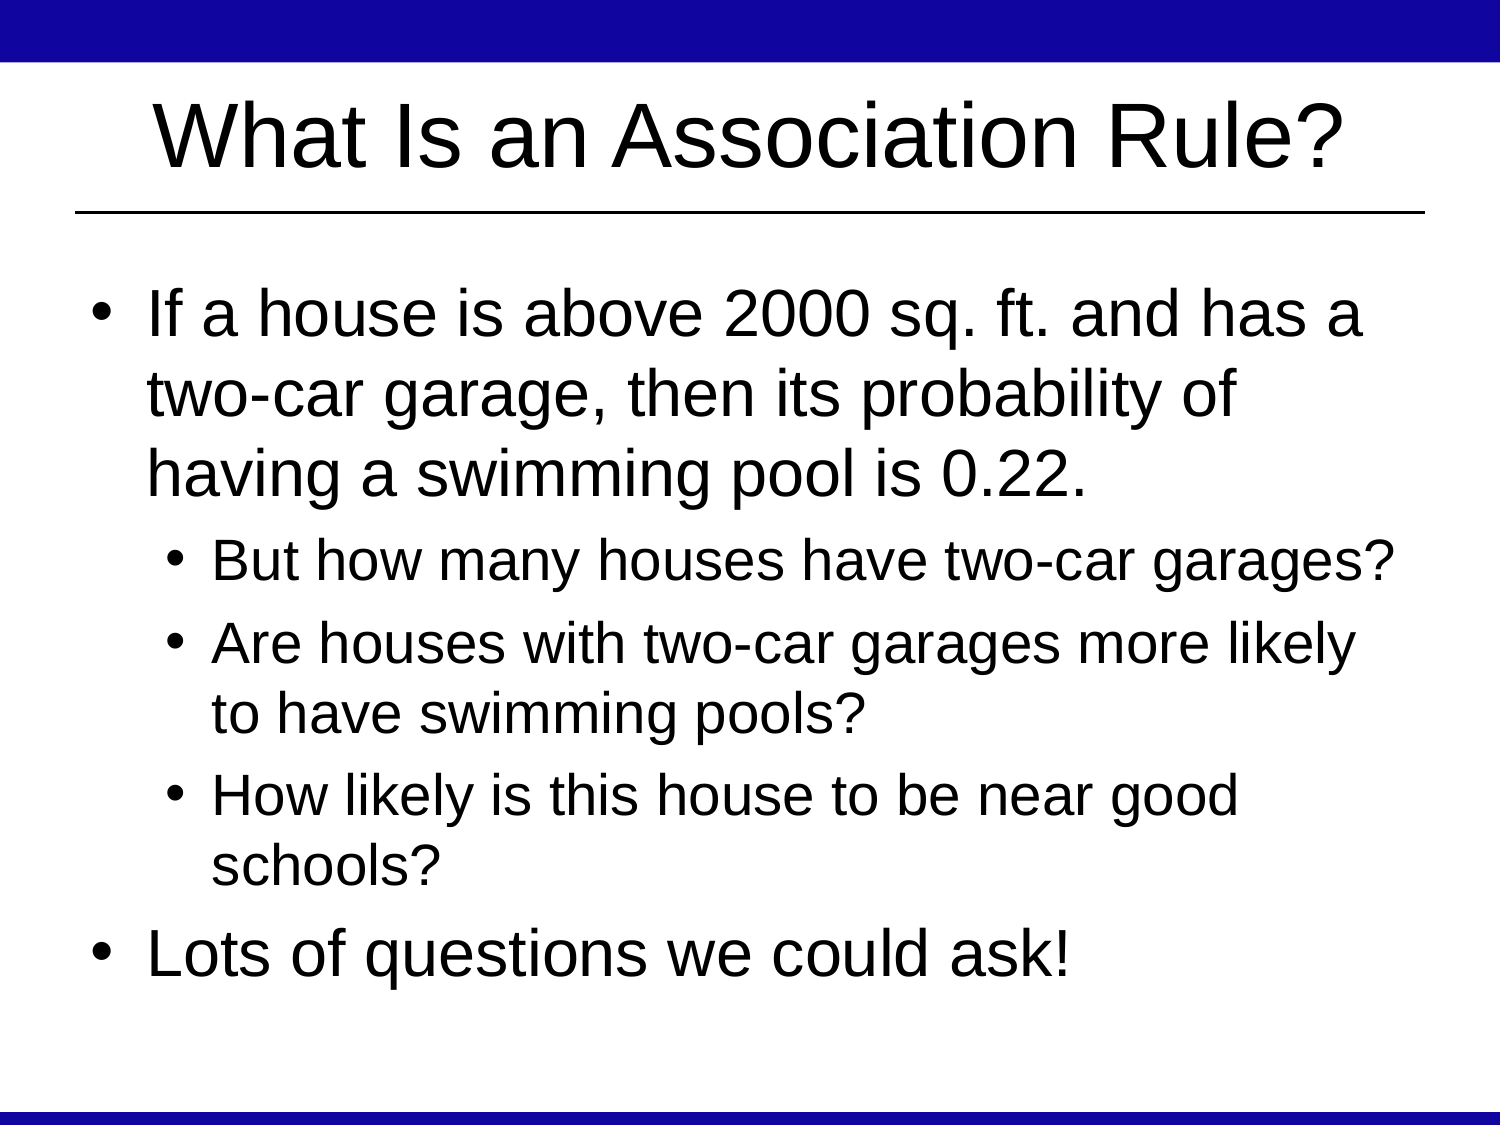

# What Is an Association Rule?
If a house is above 2000 sq. ft. and has a two-car garage, then its probability of having a swimming pool is 0.22.
But how many houses have two-car garages?
Are houses with two-car garages more likely to have swimming pools?
How likely is this house to be near good schools?
Lots of questions we could ask!